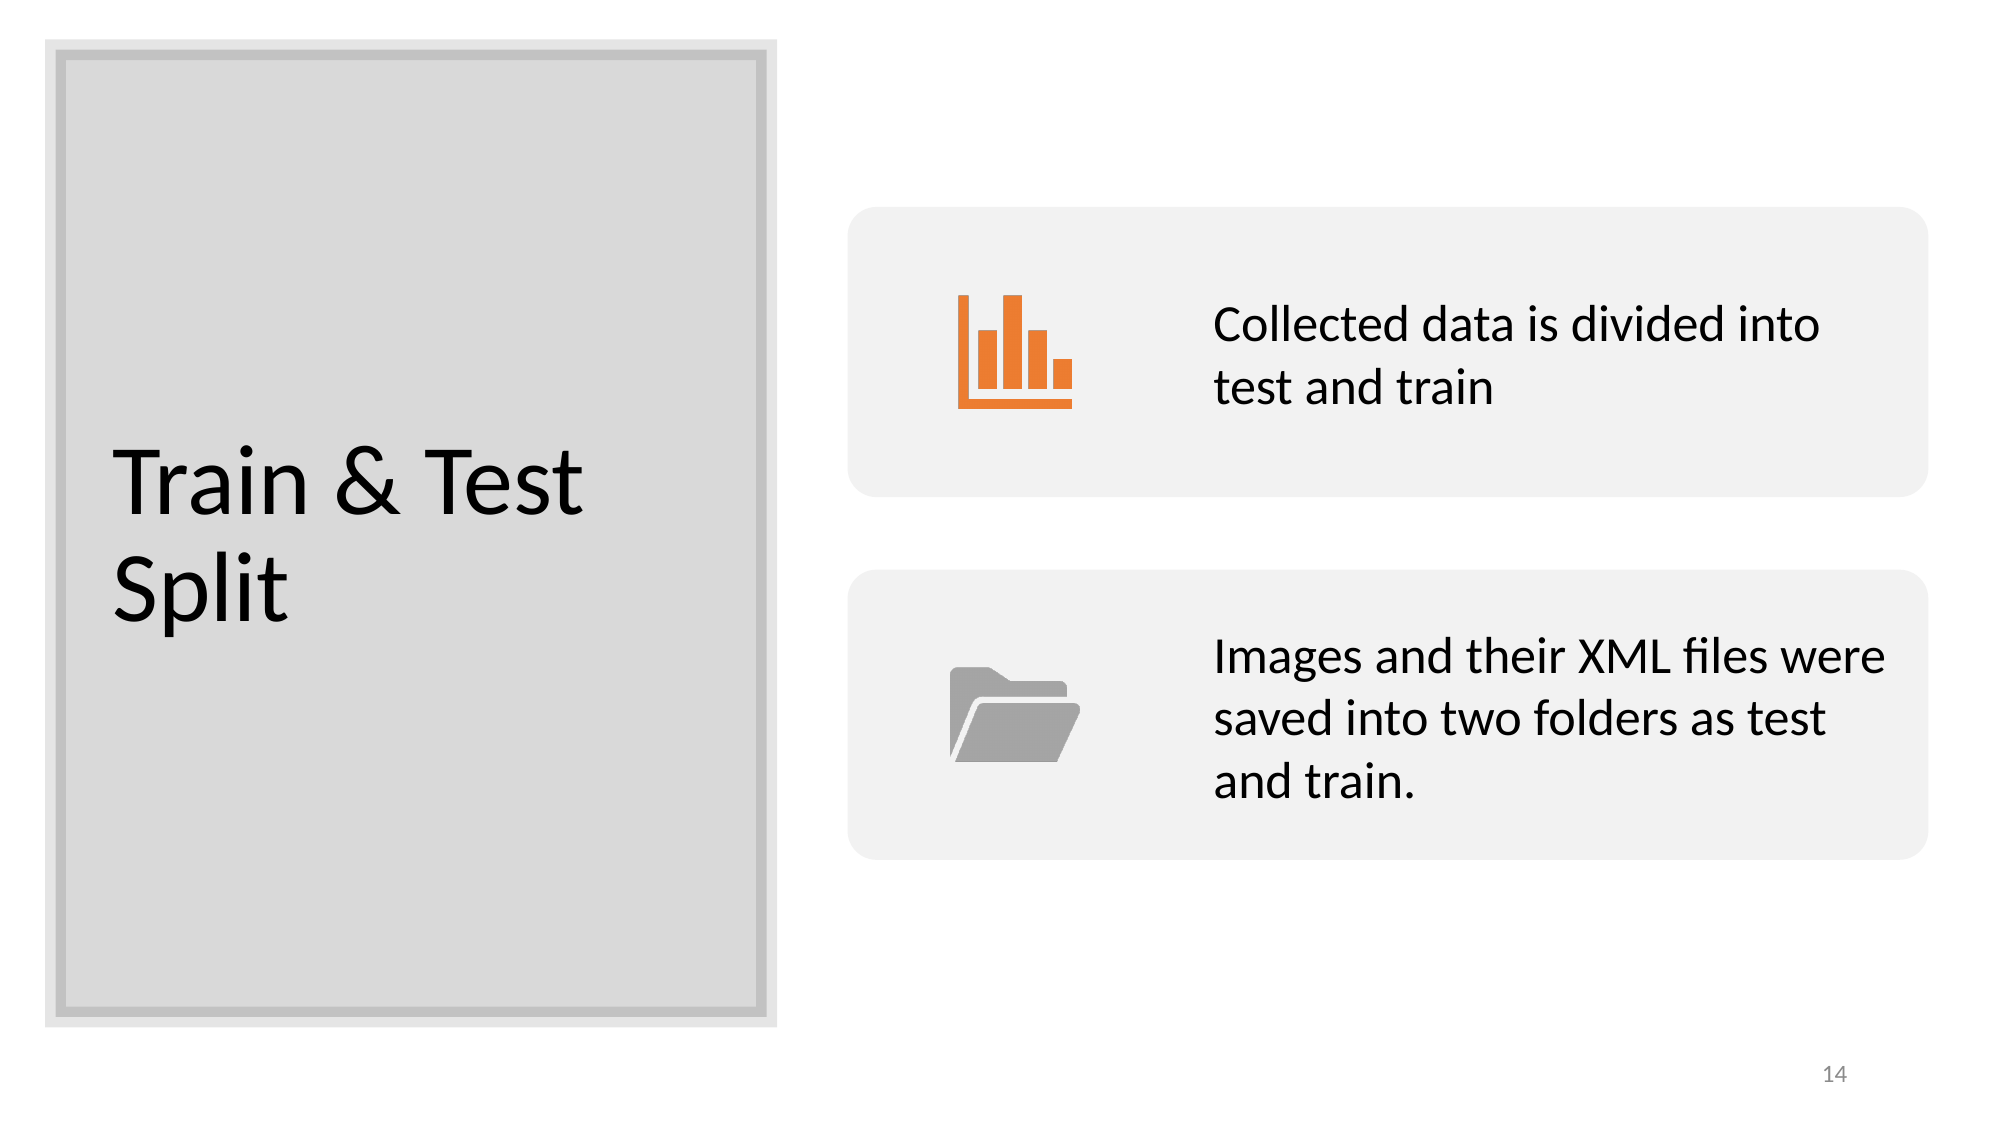

Collected data is divided into test and train
Images and their XML files were saved into two folders as test and train.
Train & Test Split
14